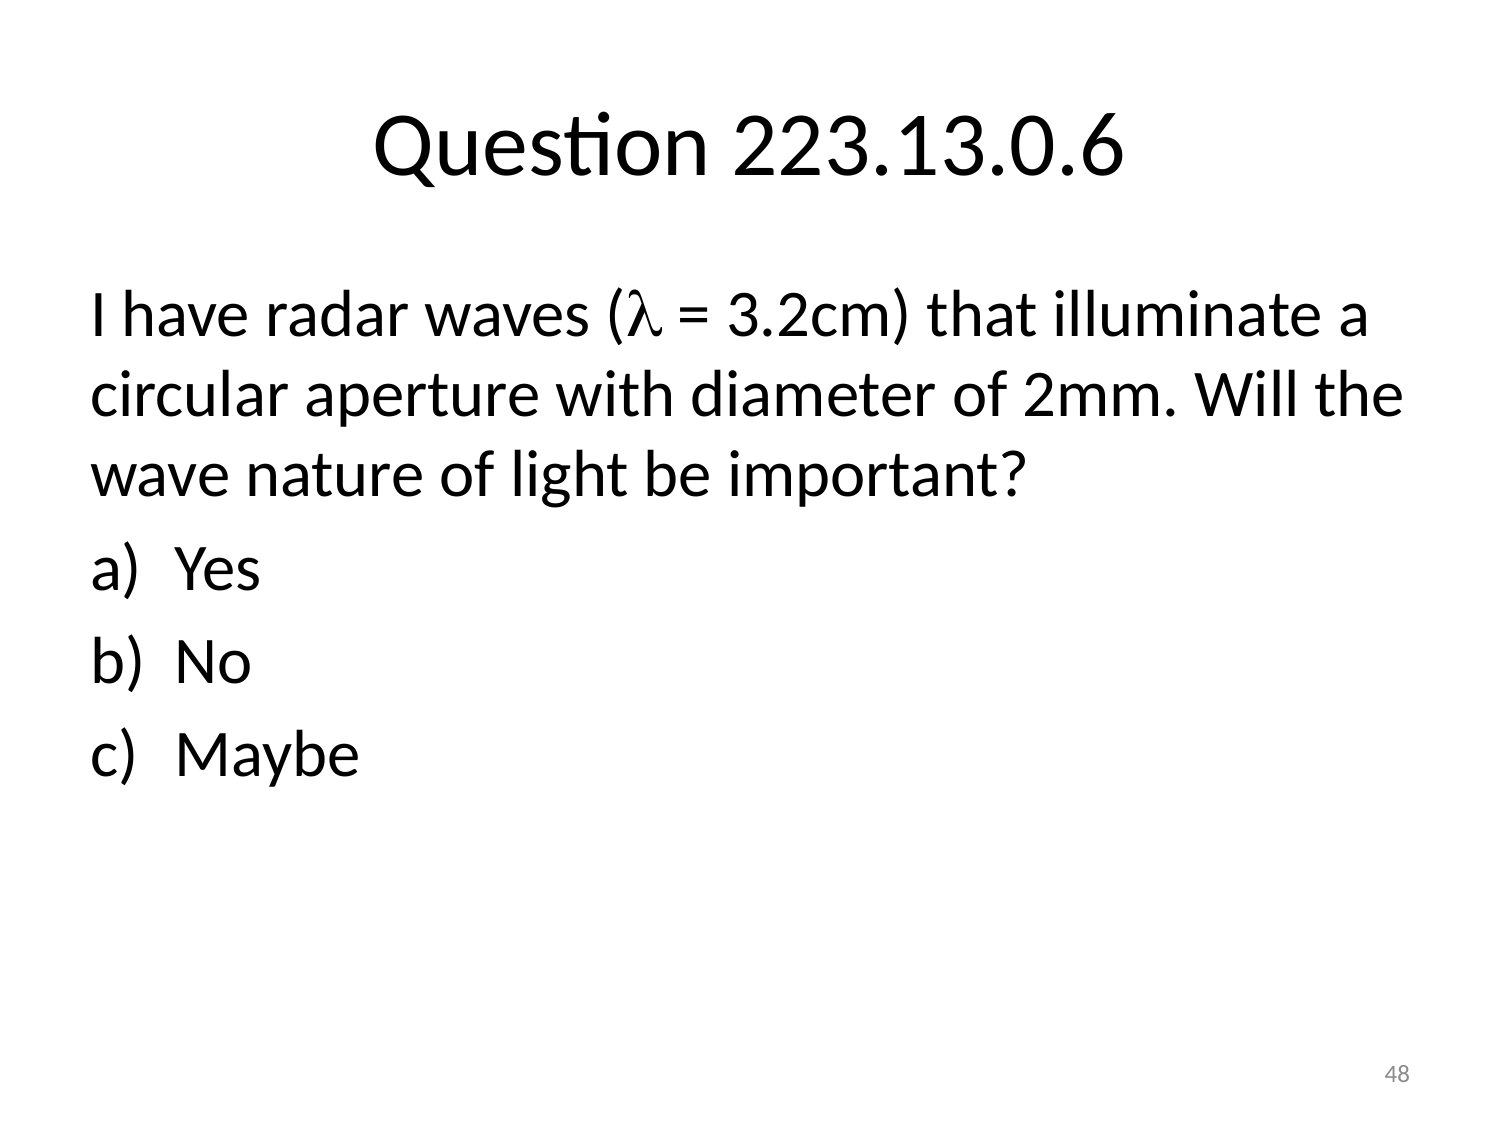

# Question 223.13.0.6
I have radar waves (λ = 3.2cm) that illuminate a circular aperture with diameter of 2mm. Will the wave nature of light be important?
Yes
No
Maybe
48